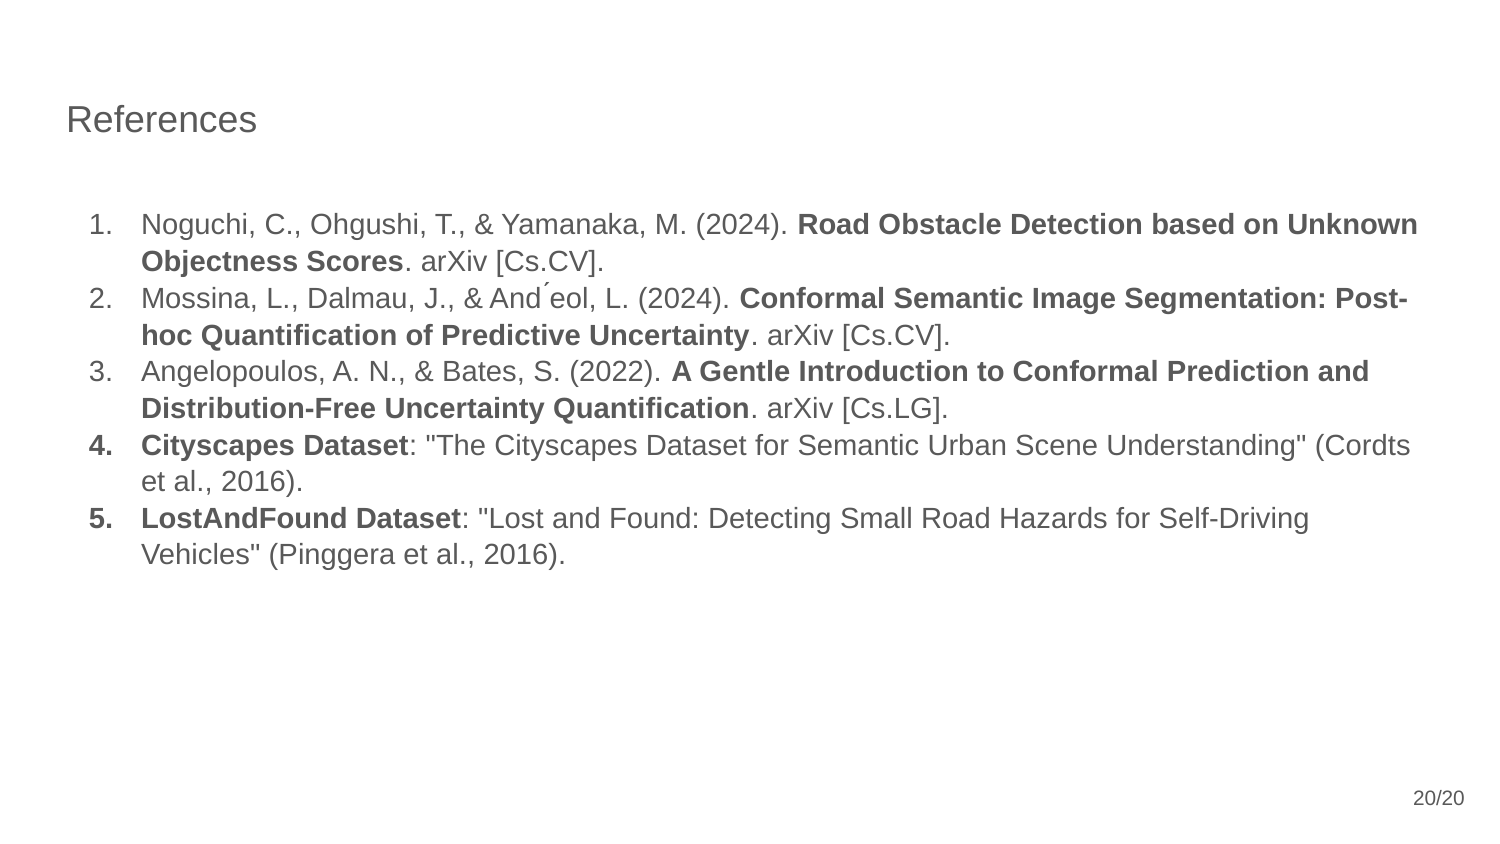

# References
Noguchi, C., Ohgushi, T., & Yamanaka, M. (2024). Road Obstacle Detection based on Unknown Objectness Scores. arXiv [Cs.CV].
Mossina, L., Dalmau, J., & And ́eol, L. (2024). Conformal Semantic Image Segmentation: Post-hoc Quantification of Predictive Uncertainty. arXiv [Cs.CV].
Angelopoulos, A. N., & Bates, S. (2022). A Gentle Introduction to Conformal Prediction and Distribution-Free Uncertainty Quantification. arXiv [Cs.LG].
Cityscapes Dataset: "The Cityscapes Dataset for Semantic Urban Scene Understanding" (Cordts et al., 2016).
LostAndFound Dataset: "Lost and Found: Detecting Small Road Hazards for Self-Driving Vehicles" (Pinggera et al., 2016).
20/20